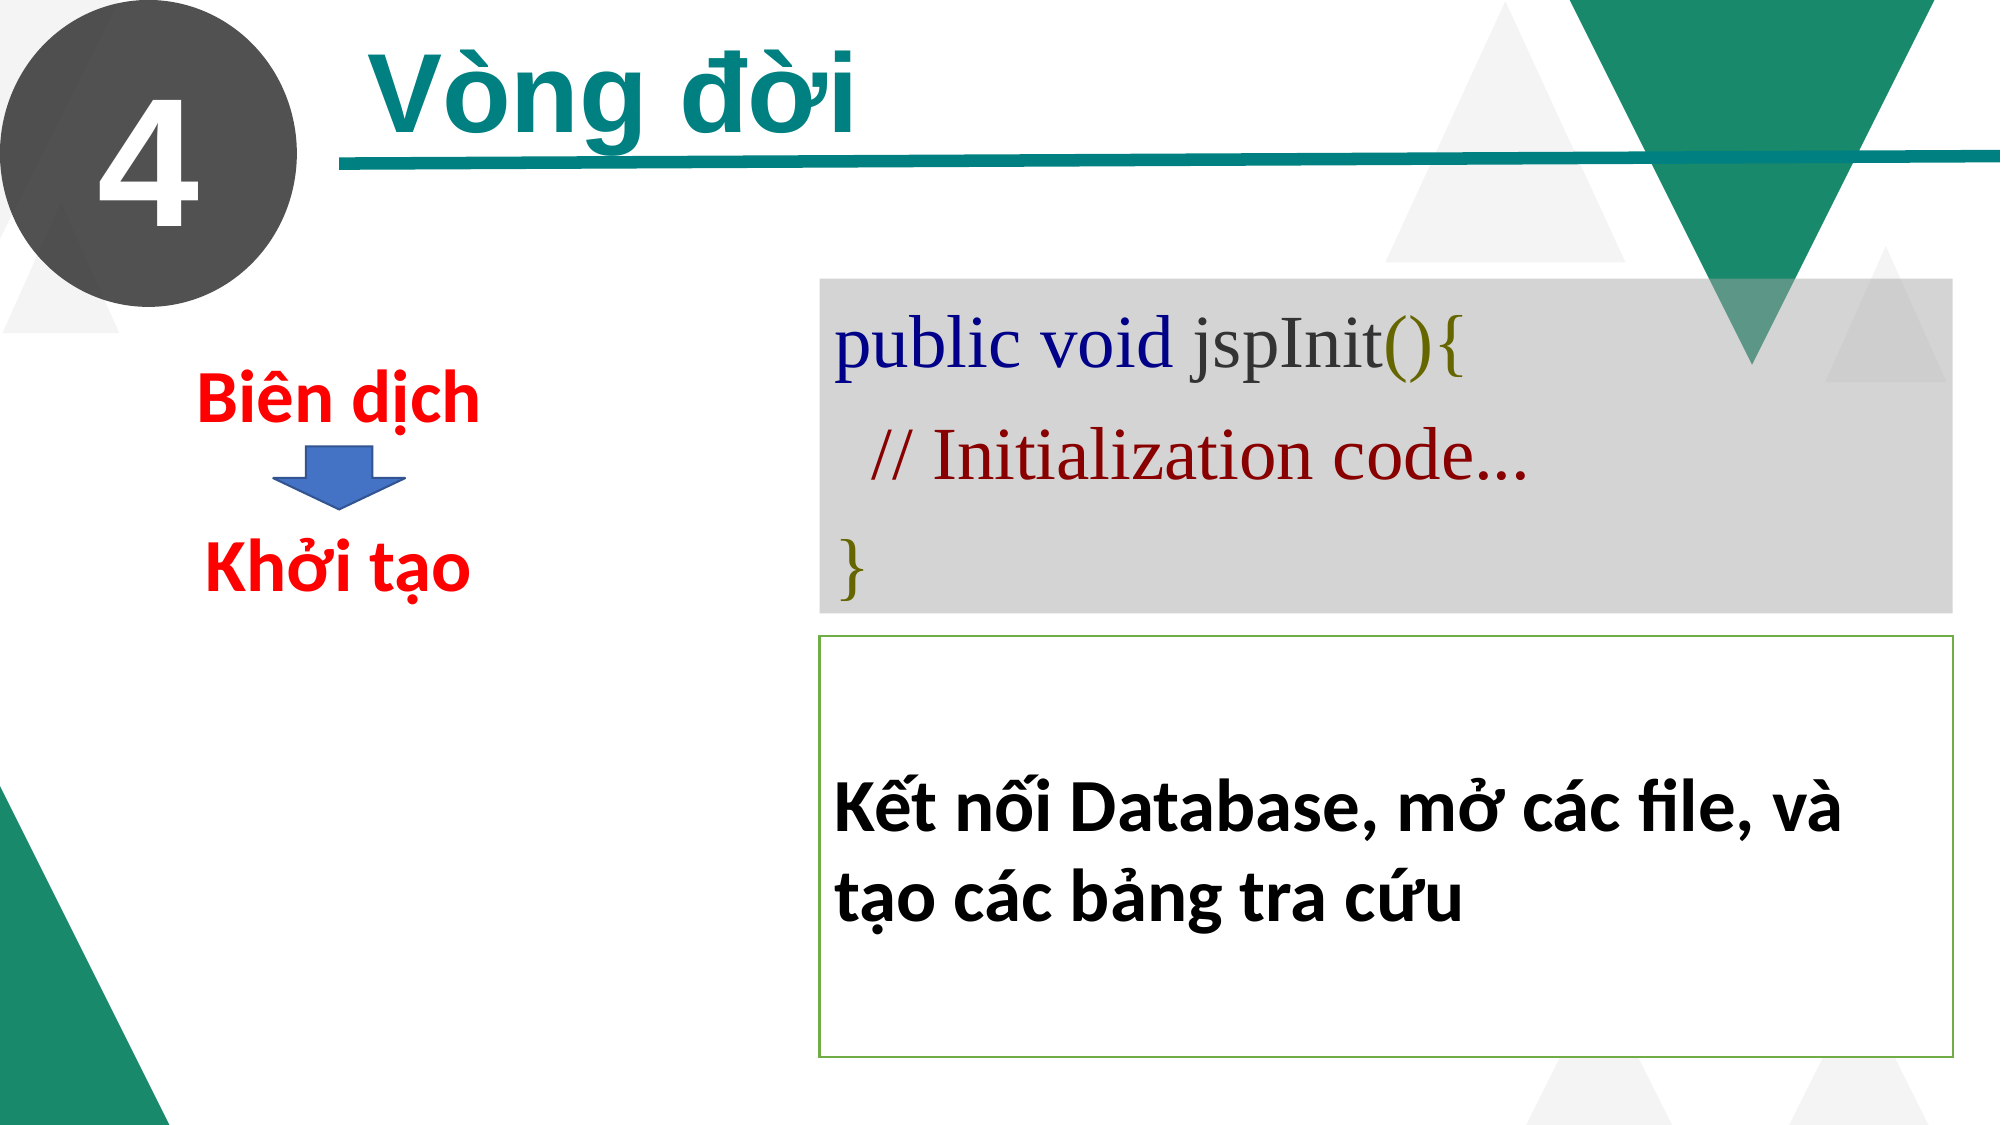

4

Vòng đời

public void jspInit(){
  // Initialization code...
}
Biên dịch

Khởi tạo

Kết nối Database, mở các file, và tạo các bảng tra cứu